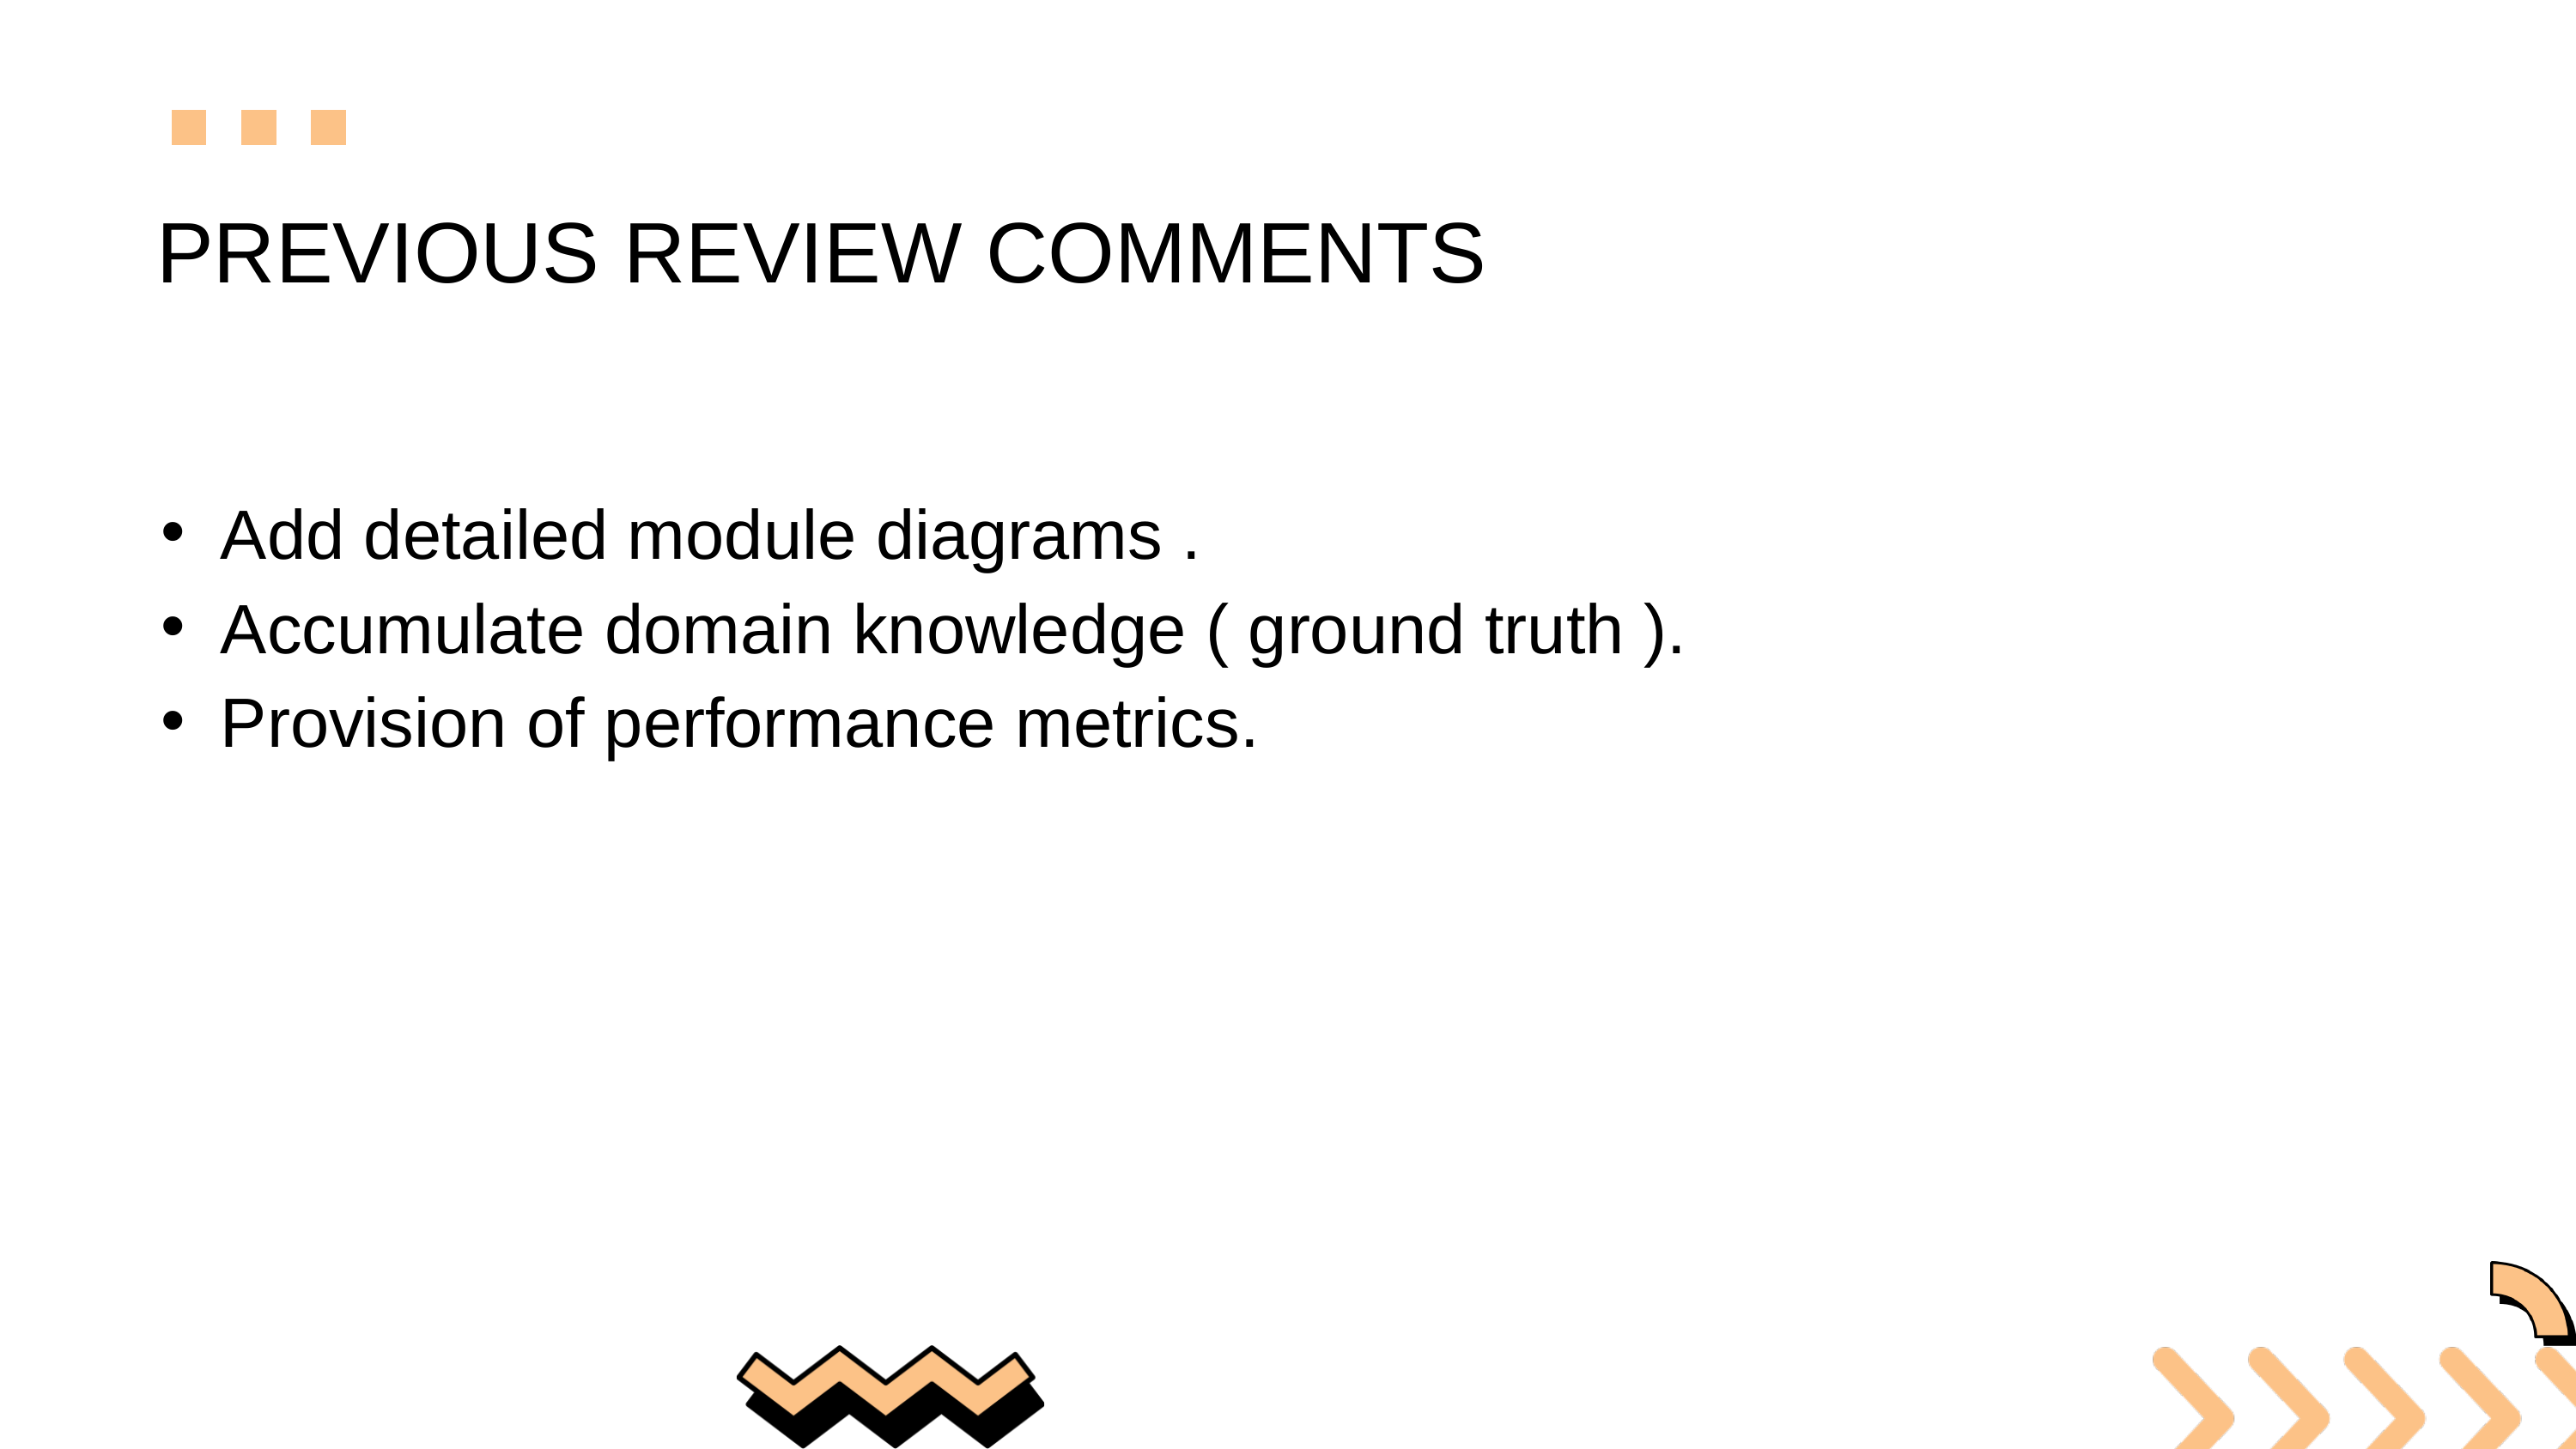

PREVIOUS REVIEW COMMENTS
Add detailed module diagrams .
Accumulate domain knowledge ( ground truth ).
Provision of performance metrics.